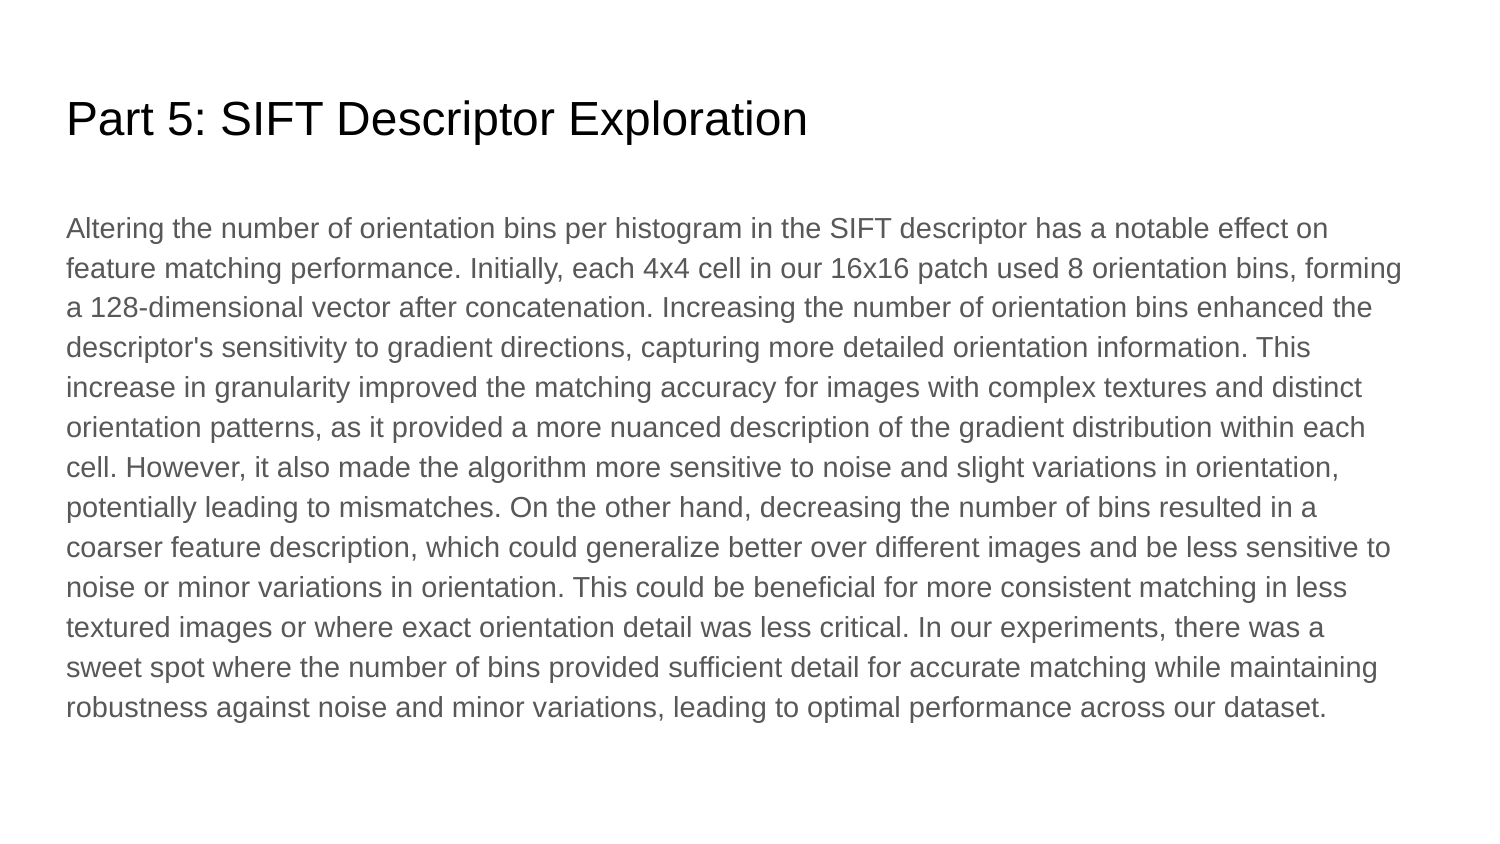

# Part 5: SIFT Descriptor Exploration
Altering the number of orientation bins per histogram in the SIFT descriptor has a notable effect on feature matching performance. Initially, each 4x4 cell in our 16x16 patch used 8 orientation bins, forming a 128-dimensional vector after concatenation. Increasing the number of orientation bins enhanced the descriptor's sensitivity to gradient directions, capturing more detailed orientation information. This increase in granularity improved the matching accuracy for images with complex textures and distinct orientation patterns, as it provided a more nuanced description of the gradient distribution within each cell. However, it also made the algorithm more sensitive to noise and slight variations in orientation, potentially leading to mismatches. On the other hand, decreasing the number of bins resulted in a coarser feature description, which could generalize better over different images and be less sensitive to noise or minor variations in orientation. This could be beneficial for more consistent matching in less textured images or where exact orientation detail was less critical. In our experiments, there was a sweet spot where the number of bins provided sufficient detail for accurate matching while maintaining robustness against noise and minor variations, leading to optimal performance across our dataset.